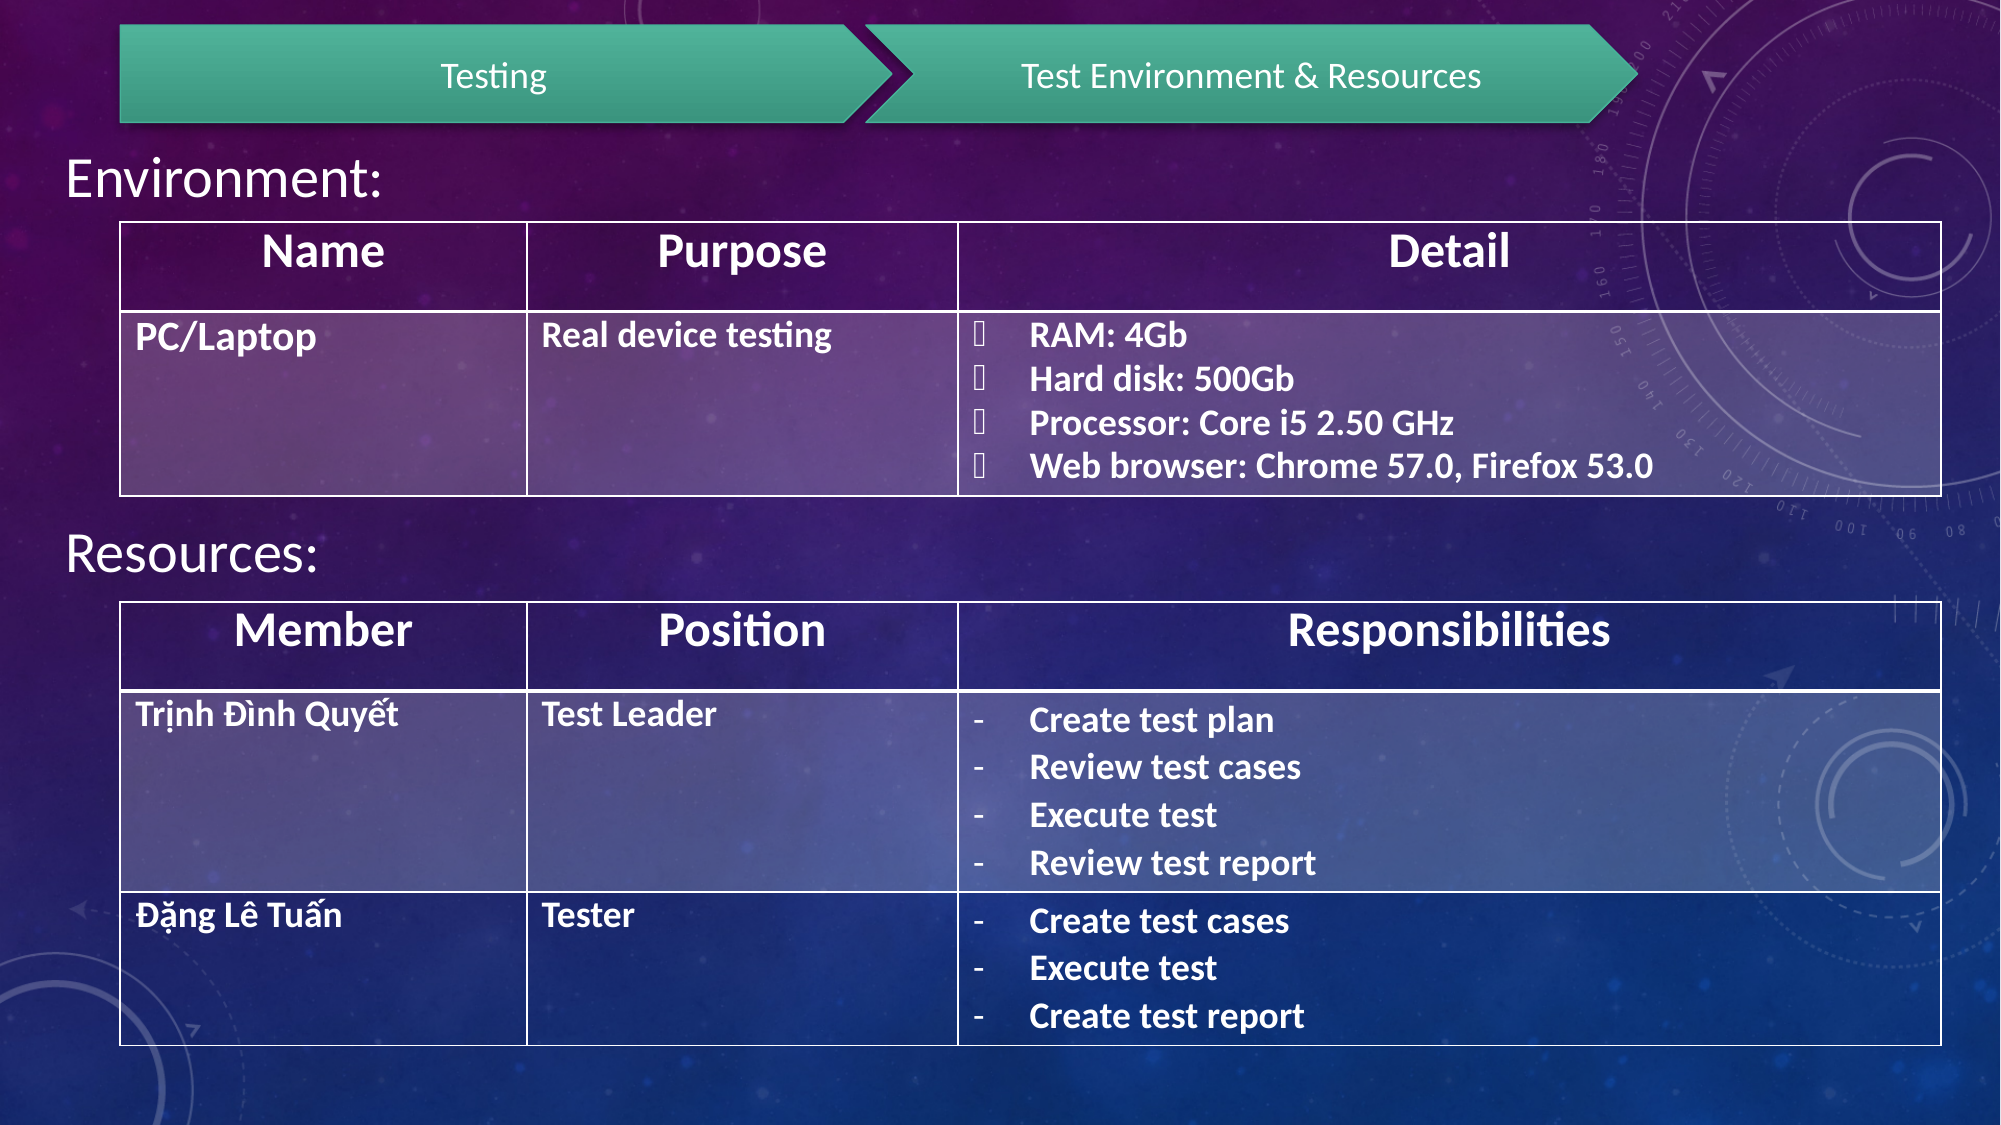

Testing
Test Environment & Resources
Environment:
| Name | Purpose | Detail |
| --- | --- | --- |
| PC/Laptop | Real device testing | RAM: 4Gb Hard disk: 500Gb Processor: Core i5 2.50 GHz Web browser: Chrome 57.0, Firefox 53.0 |
Resources:
| Member | Position | Responsibilities |
| --- | --- | --- |
| Trịnh Đình Quyết | Test Leader | Create test plan Review test cases Execute test Review test report |
| Đặng Lê Tuấn | Tester | Create test cases Execute test Create test report |